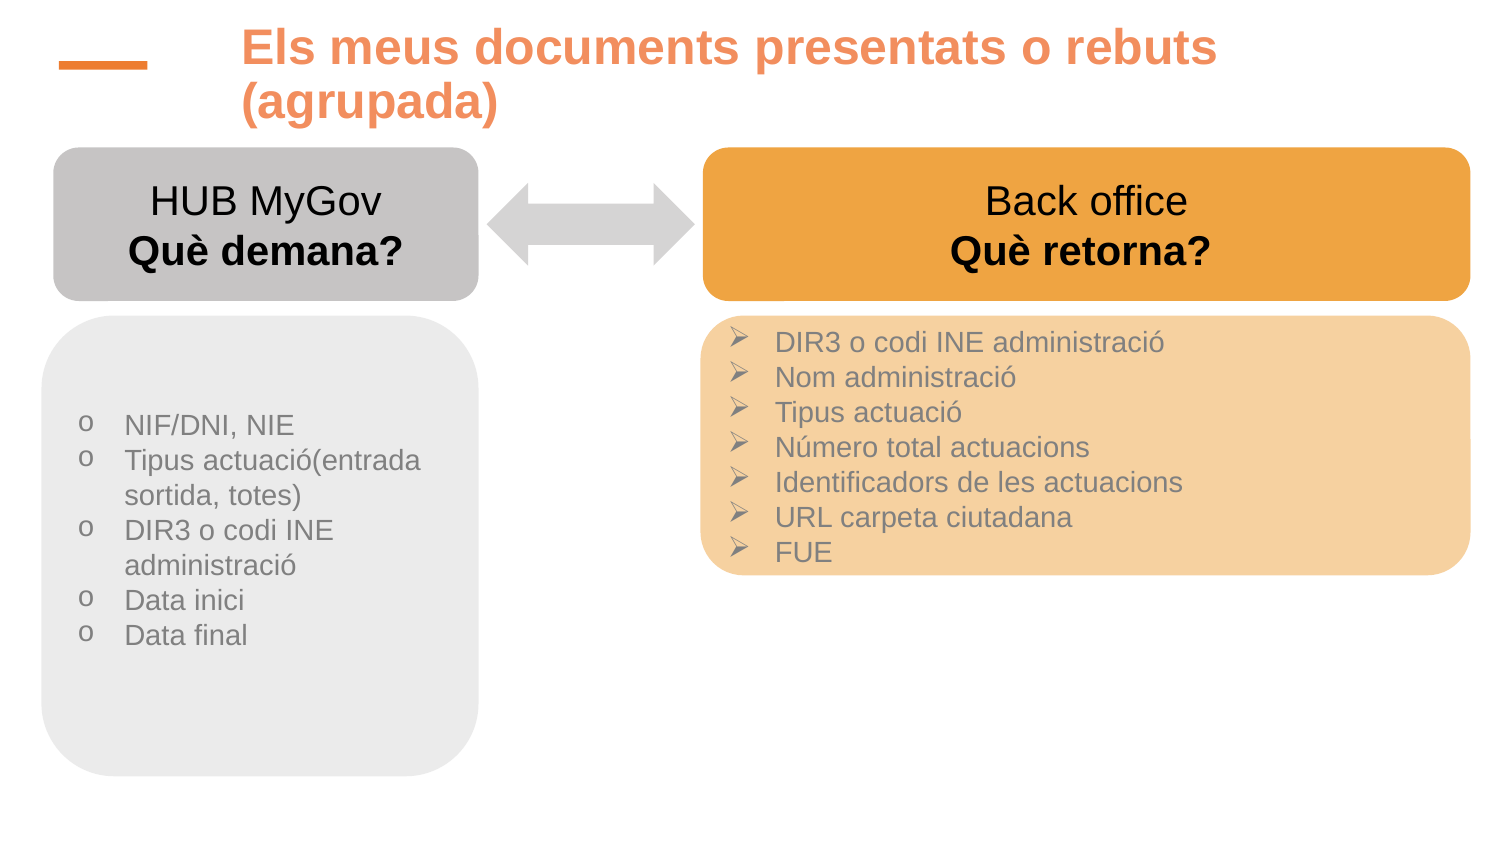

# Els meus documents presentats o rebuts (agrupada)
HUB MyGov
Què demana?
Back office
Què retorna?

DIR3 o codi INE administració
Nom administració
Tipus actuació
Número total actuacions
Identificadors de les actuacions
URL carpeta ciutadana
FUE
NIF/DNI, NIE
Tipus actuació(entrada sortida, totes)
DIR3 o codi INE administració
Data inici
Data final